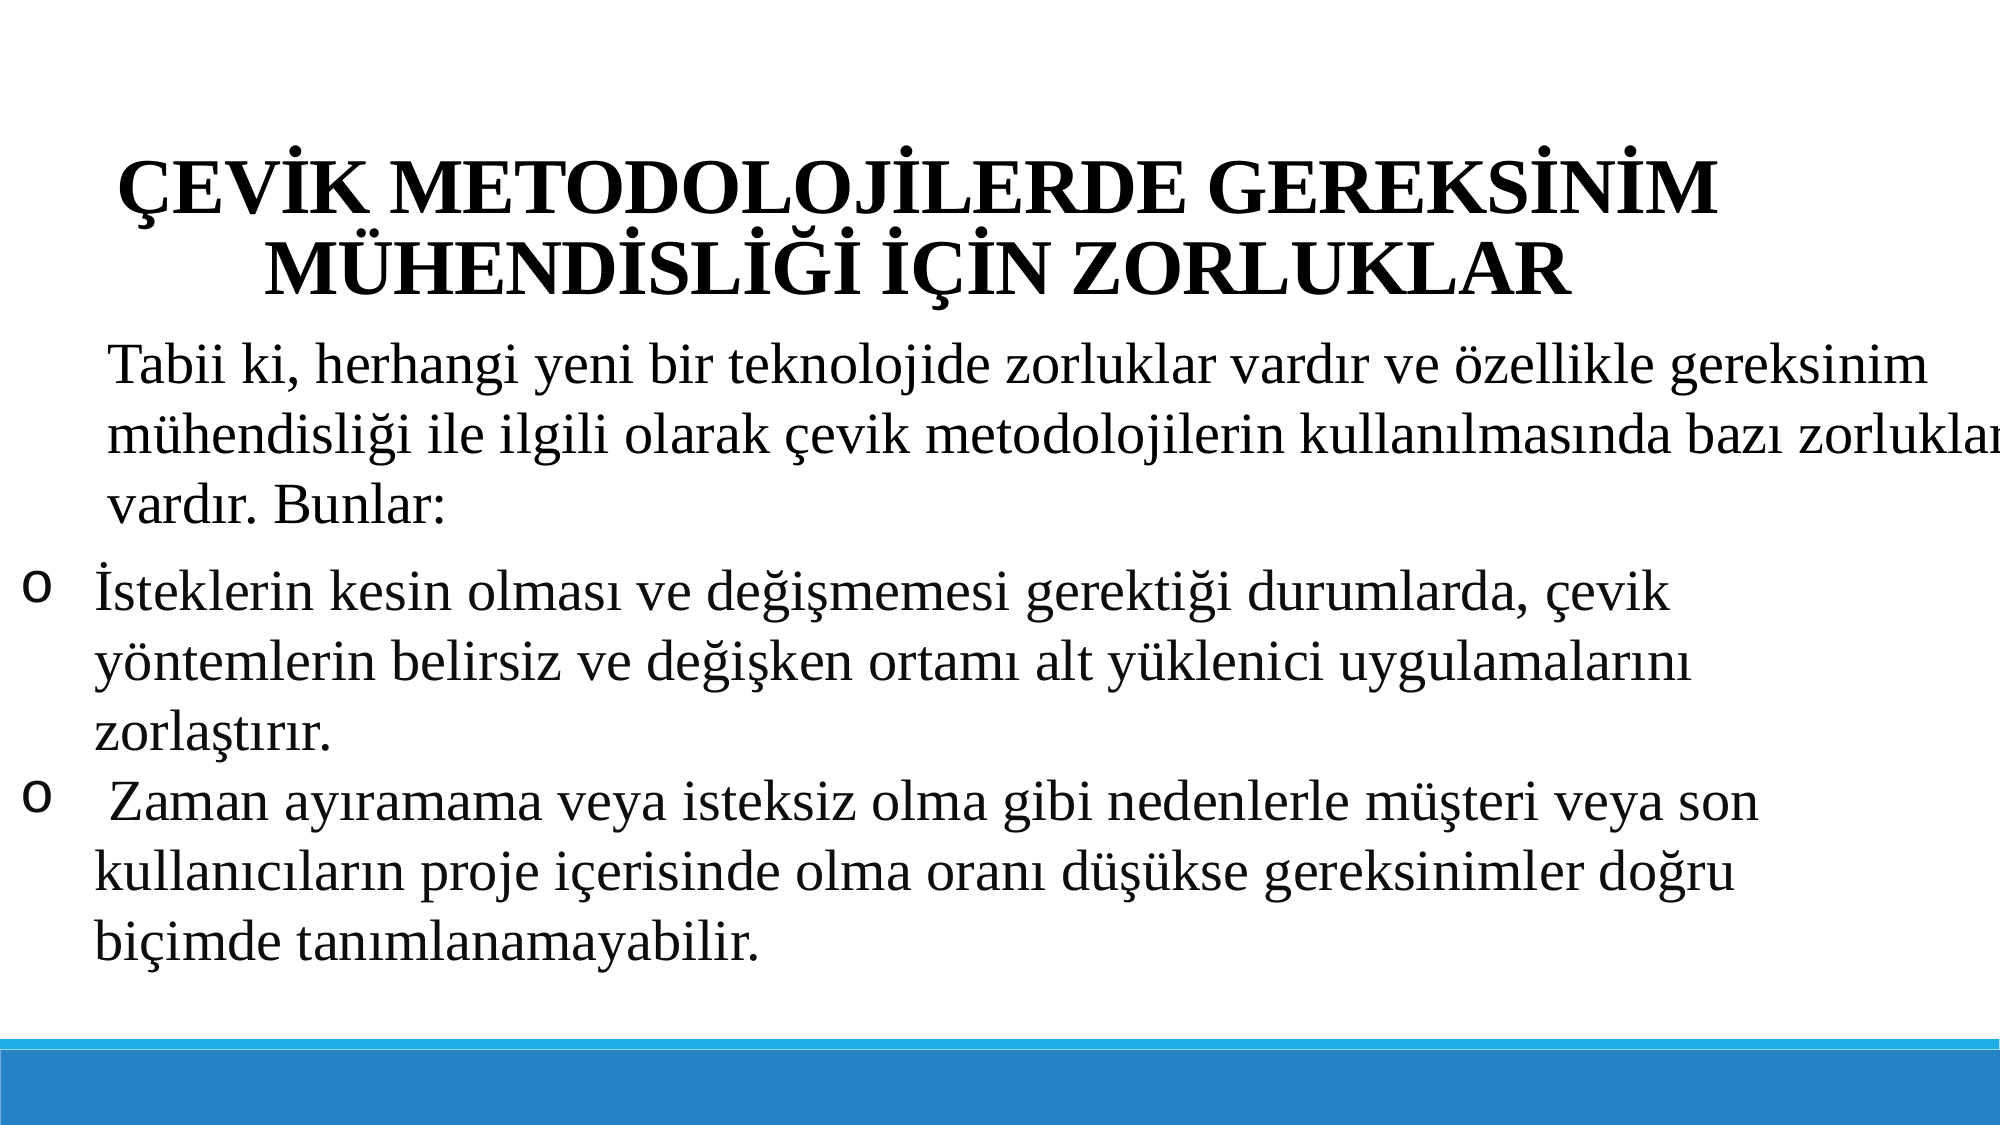

ÇEVİK METODOLOJİLERDE GEREKSİNİM MÜHENDİSLİĞİ İÇİN ZORLUKLAR
Tabii ki, herhangi yeni bir teknolojide zorluklar vardır ve özellikle gereksinim mühendisliği ile ilgili olarak çevik metodolojilerin kullanılmasında bazı zorluklar vardır. Bunlar:
İsteklerin kesin olması ve değişmemesi gerektiği durumlarda, çevik yöntemlerin belirsiz ve değişken ortamı alt yüklenici uygulamalarını zorlaştırır.
 Zaman ayıramama veya isteksiz olma gibi nedenlerle müşteri veya son kullanıcıların proje içerisinde olma oranı düşükse gereksinimler doğru biçimde tanımlanamayabilir.